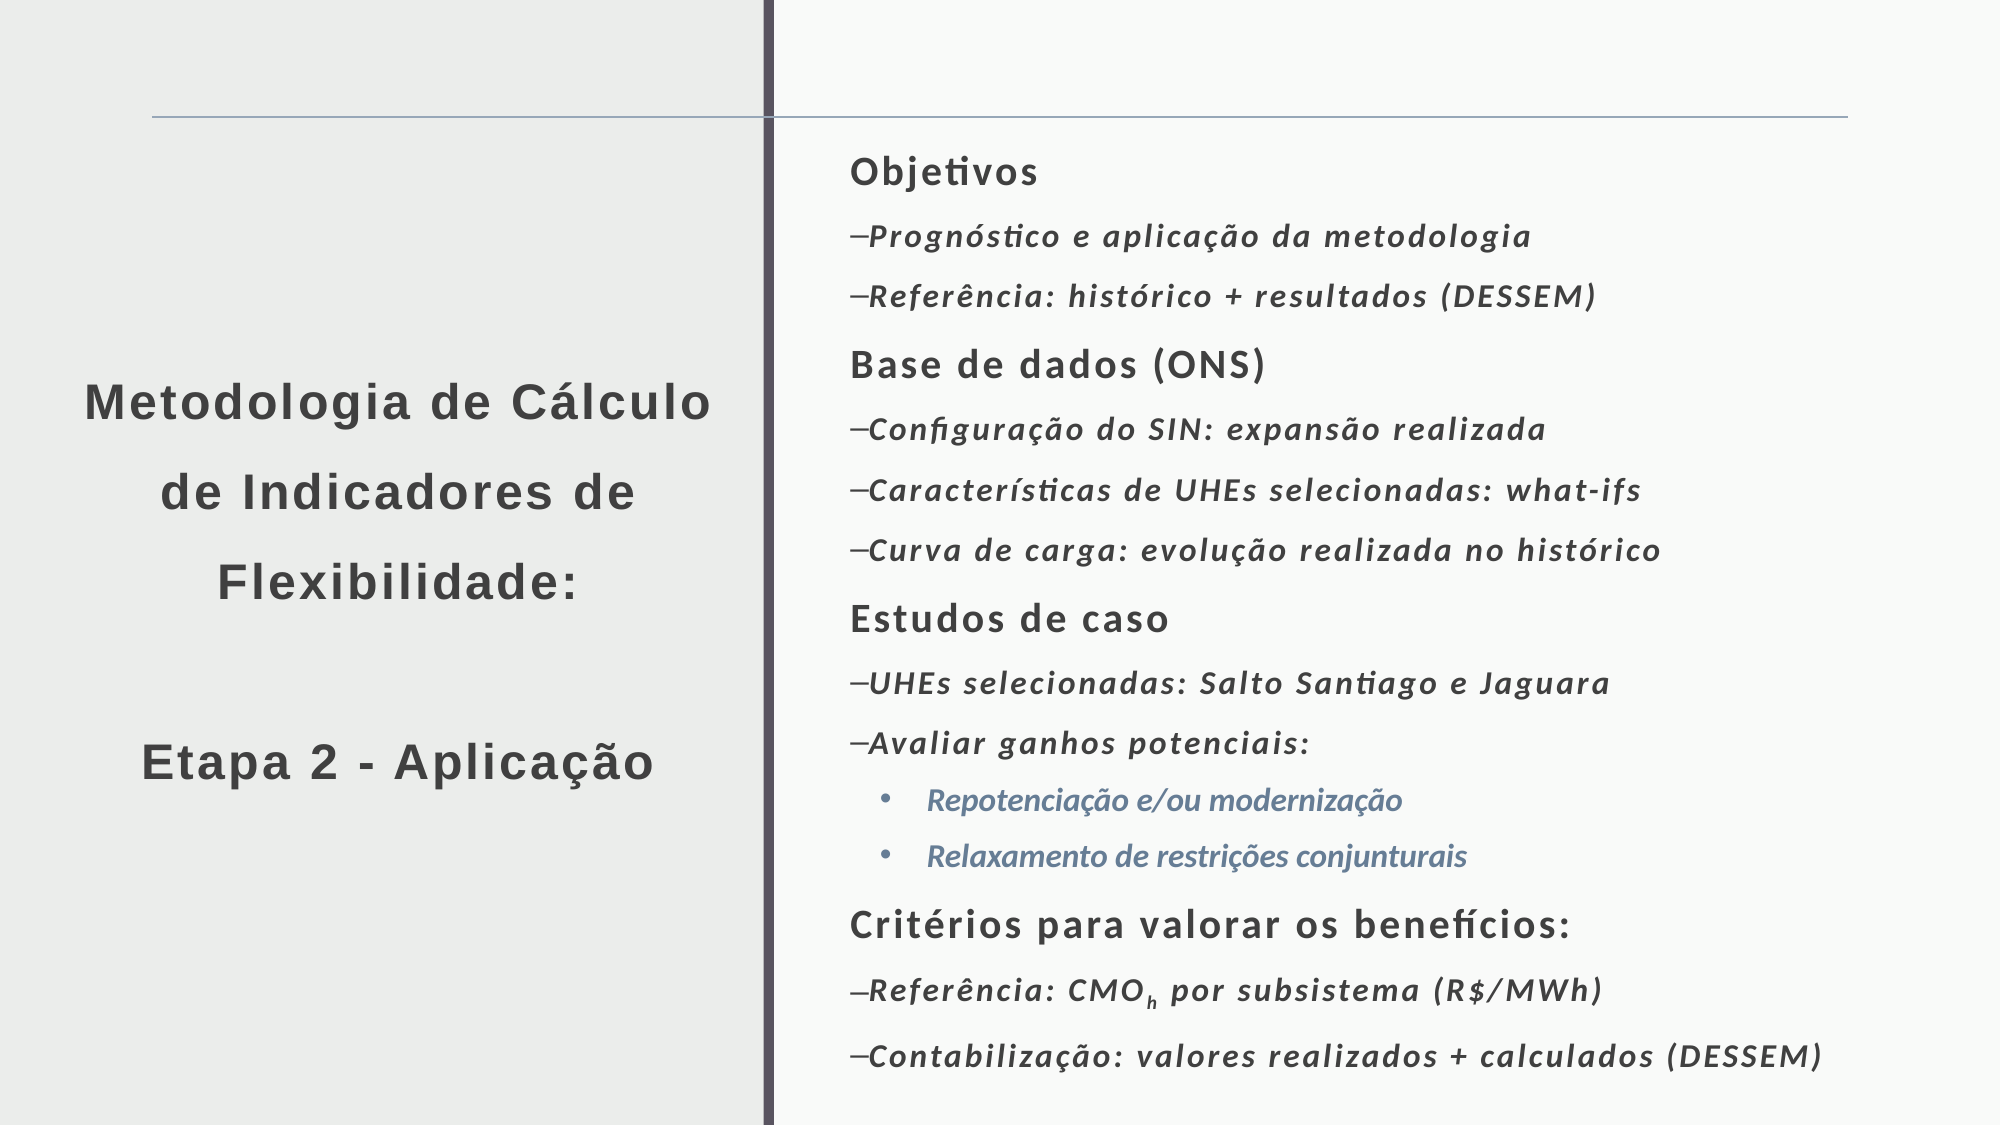

Objetivos
Prognóstico e aplicação da metodologia
Referência: histórico + resultados (DESSEM)
Base de dados (ONS)
Configuração do SIN: expansão realizada
Características de UHEs selecionadas: what-ifs
Curva de carga: evolução realizada no histórico
Estudos de caso
UHEs selecionadas: Salto Santiago e Jaguara
Avaliar ganhos potenciais:
Repotenciação e/ou modernização
Relaxamento de restrições conjunturais
Critérios para valorar os benefícios:
Referência: CMOh por subsistema (R$/MWh)
Contabilização: valores realizados + calculados (DESSEM)

Metodologia de Cálculo de Indicadores de Flexibilidade:
Etapa 2 - Aplicação